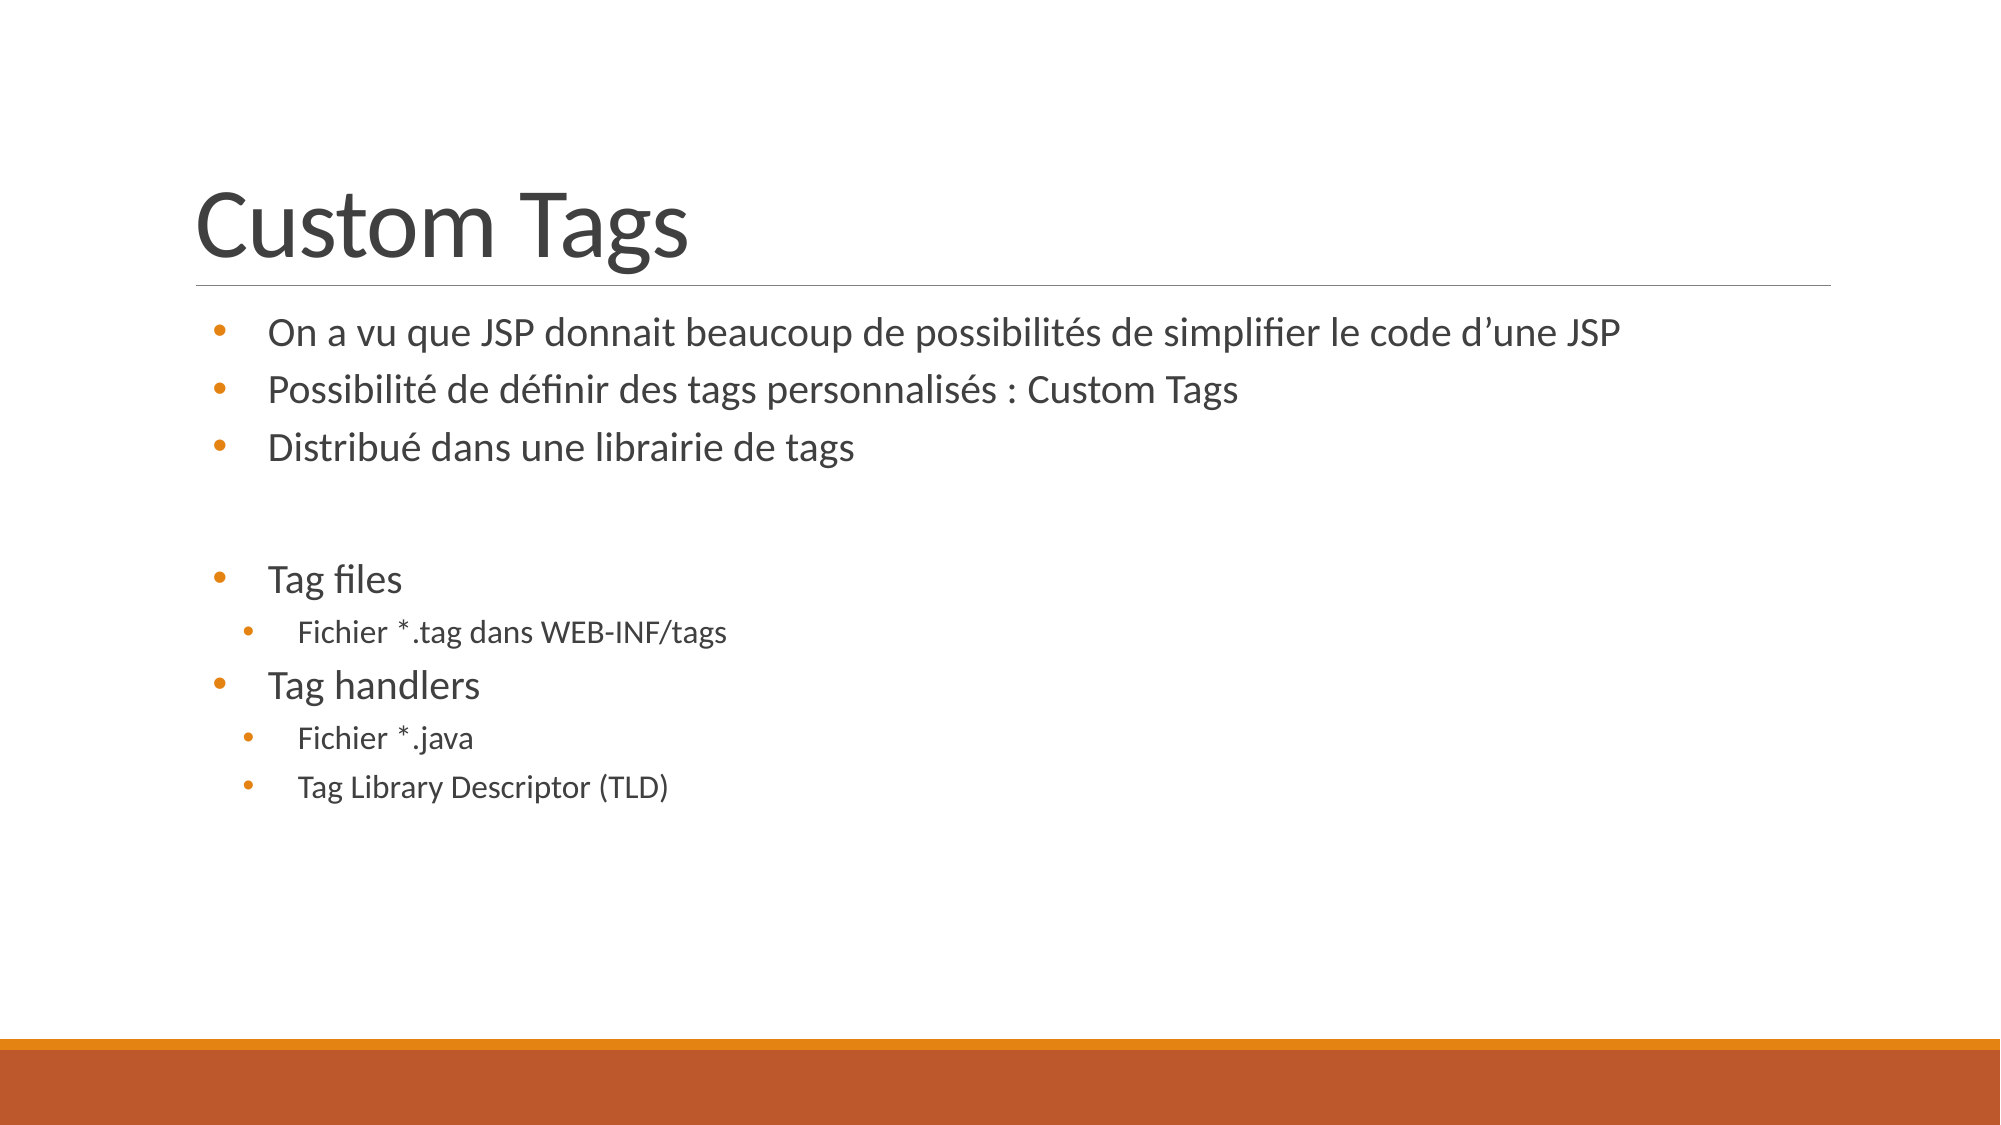

# Custom Tags
On a vu que JSP donnait beaucoup de possibilités de simplifier le code d’une JSP
Possibilité de définir des tags personnalisés : Custom Tags
Distribué dans une librairie de tags

Tag files
Fichier *.tag dans WEB-INF/tags
Tag handlers
Fichier *.java
Tag Library Descriptor (TLD)